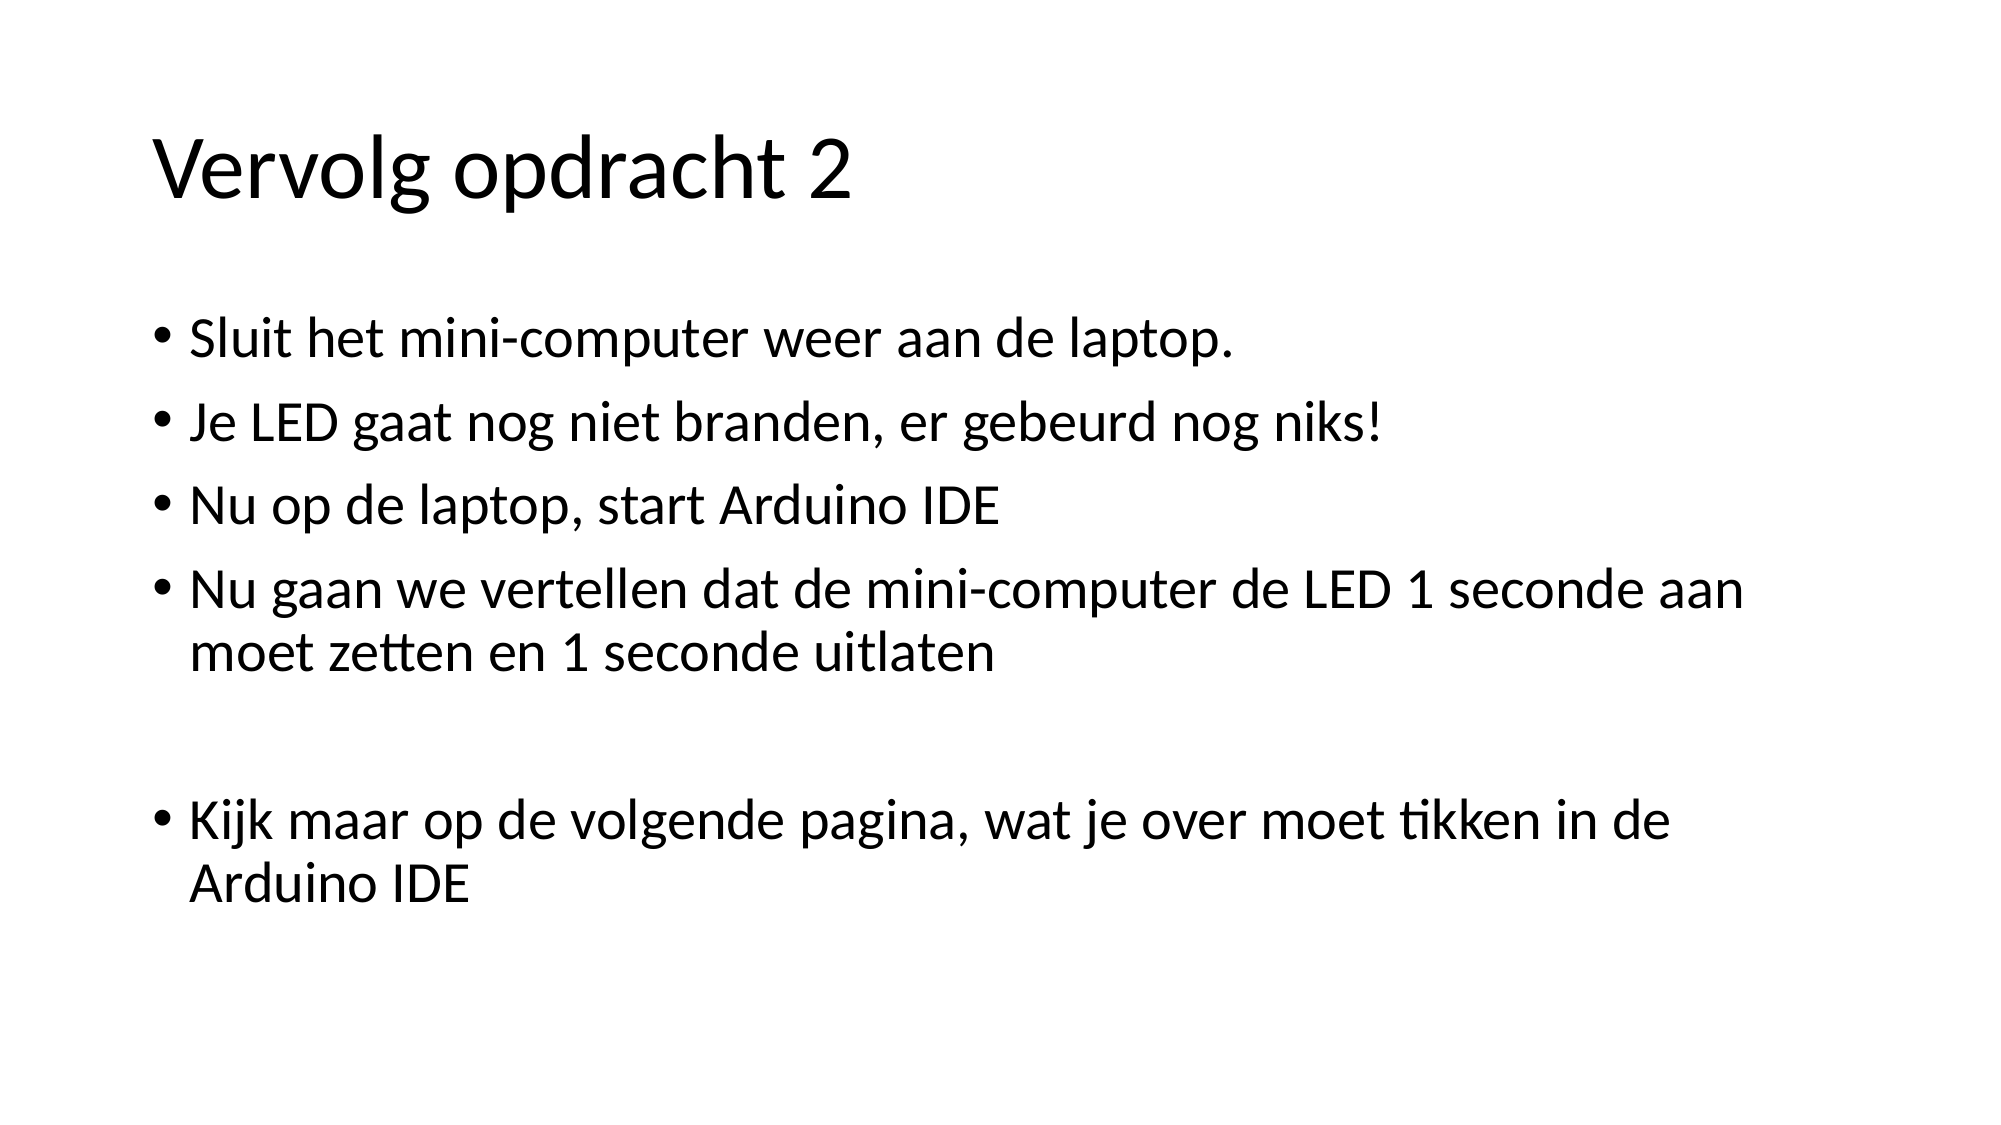

# Vervolg opdracht 2
Sluit het mini-computer weer aan de laptop.
Je LED gaat nog niet branden, er gebeurd nog niks!
Nu op de laptop, start Arduino IDE
Nu gaan we vertellen dat de mini-computer de LED 1 seconde aan moet zetten en 1 seconde uitlaten

Kijk maar op de volgende pagina, wat je over moet tikken in de Arduino IDE